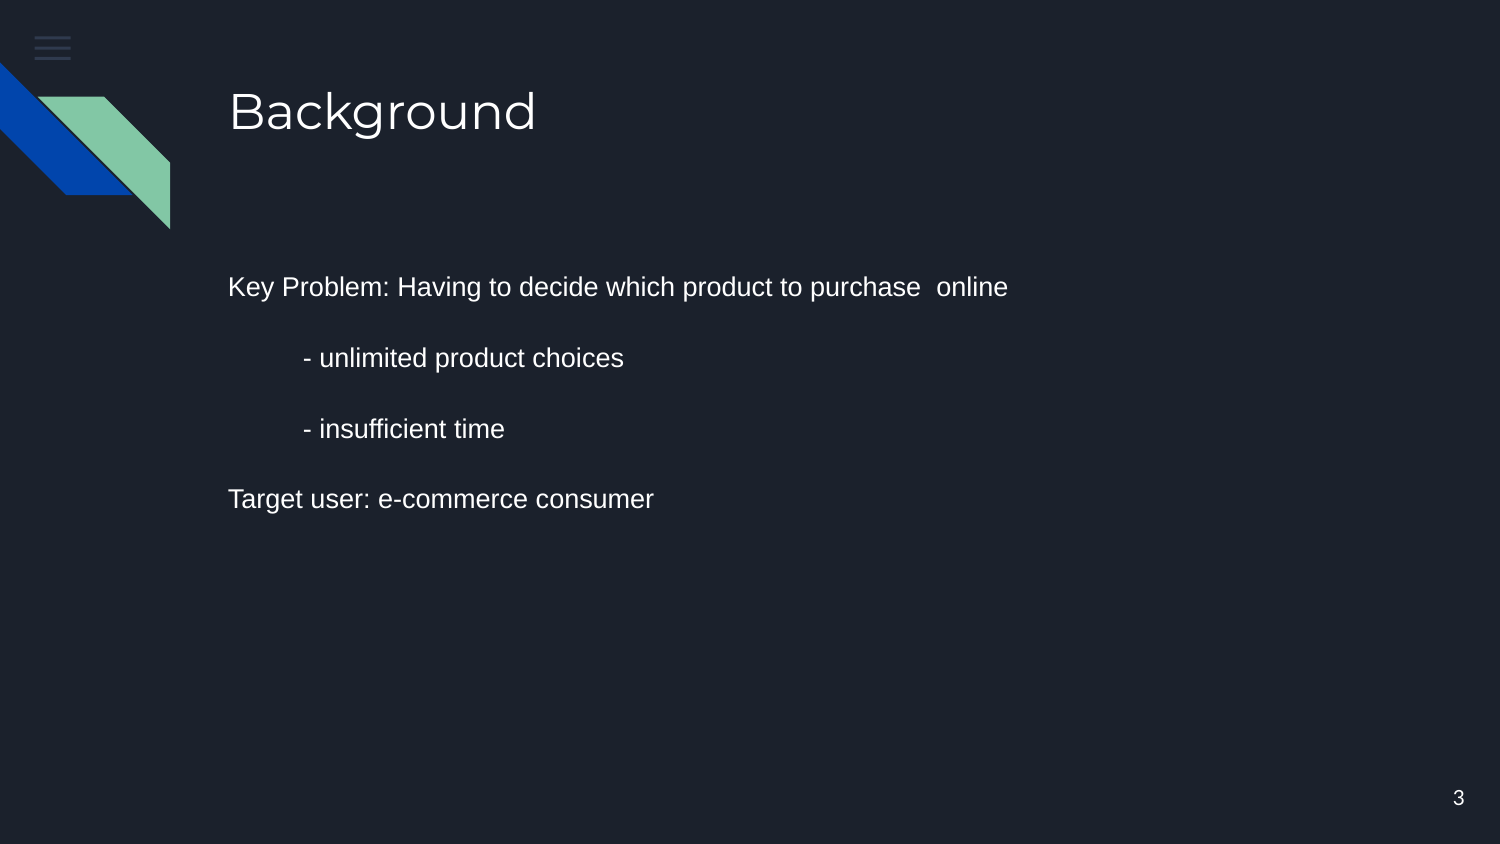

# Background
Key Problem: Having to decide which product to purchase  online
- unlimited product choices
- insufficient time
Target user: e-commerce consumer

3